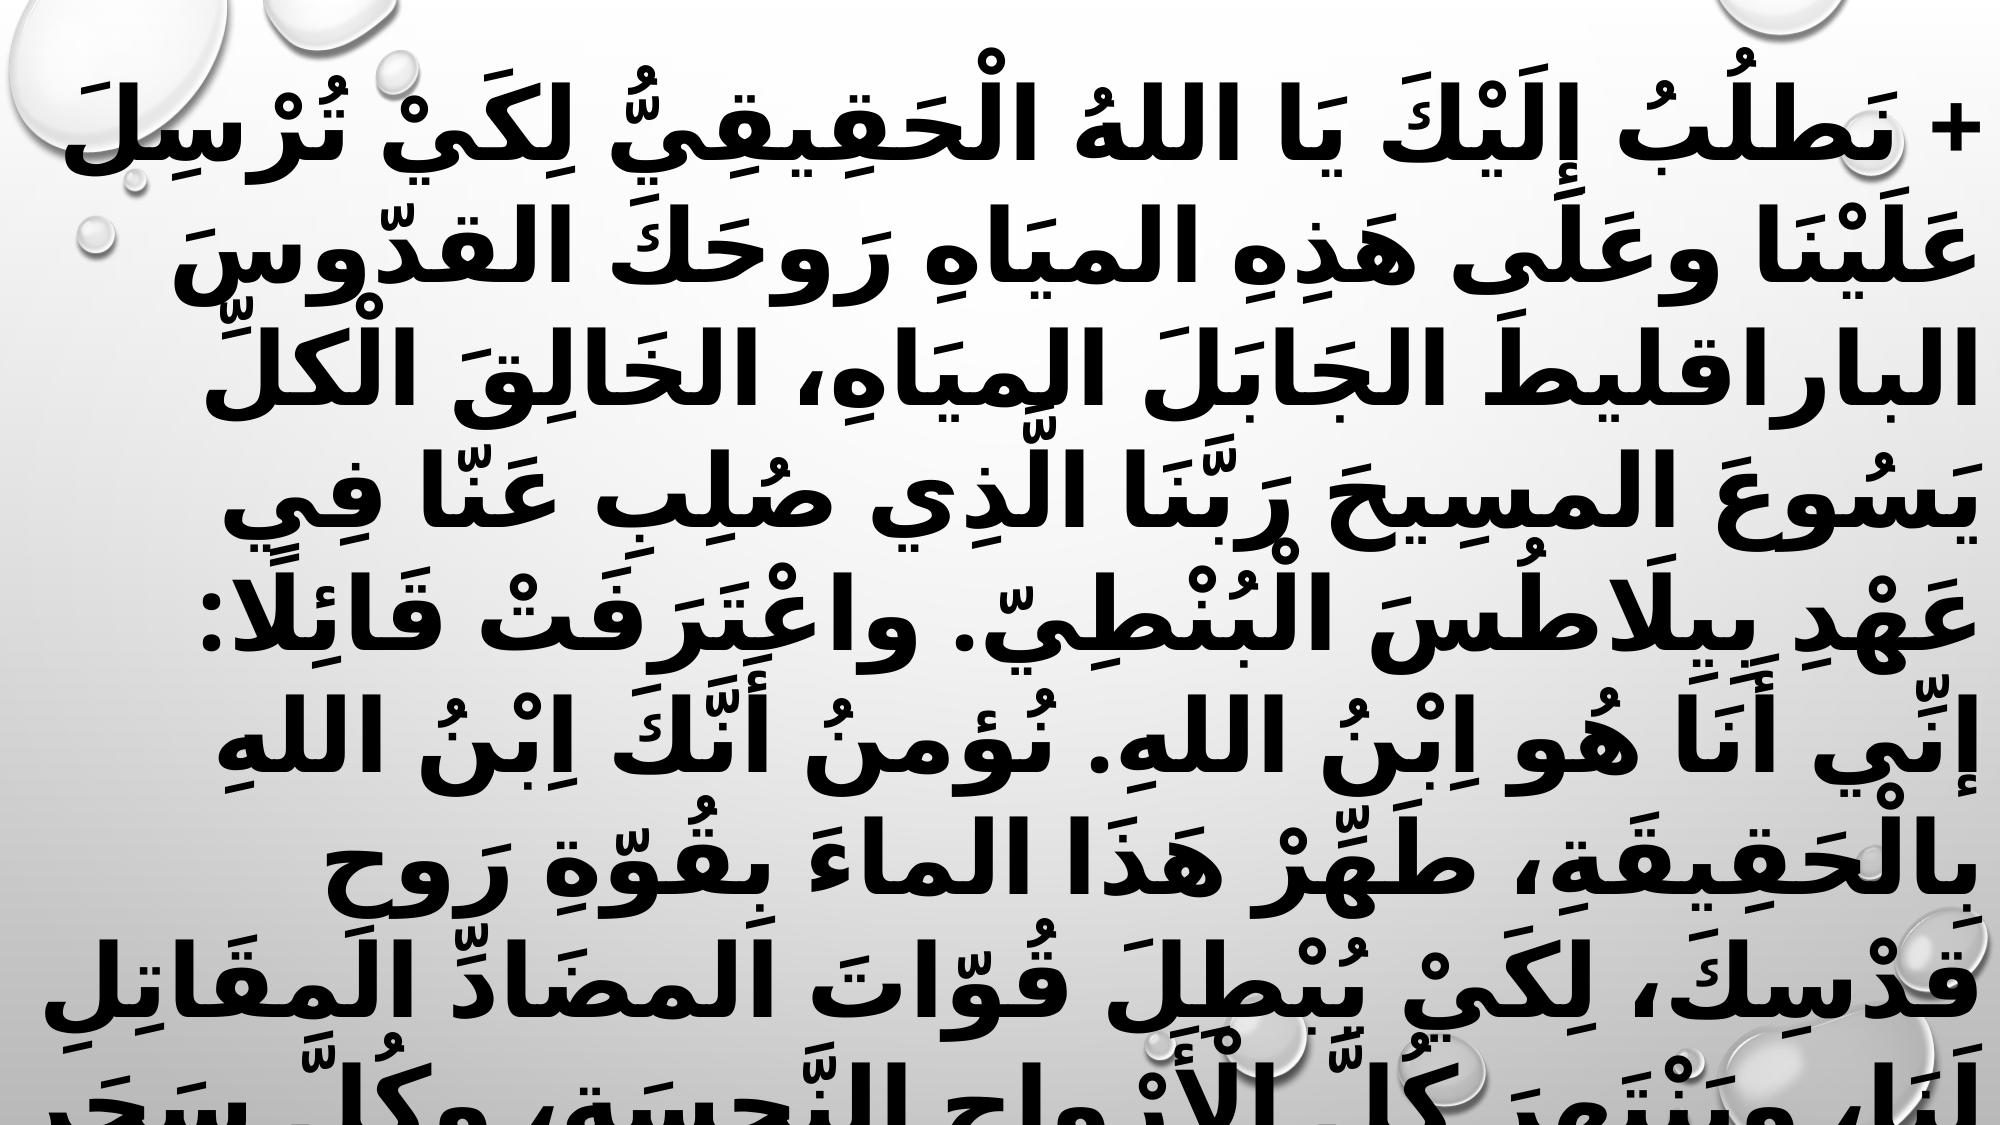

+ نَطلُبُ إِلَيْكَ يَا اللهُ الْحَقِيقِيُّ لِكَيْ تُرْسِلَ عَلَيْنَا وعَلَى هَذِهِ الميَاهِ رَوحَكَ القدّوسَ الباراقليطَ الجَابَلَ الميَاهِ، الخَالِقَ الْكلِّ يَسُوعَ المسِيحَ رَبَّنَا الَّذِي صُلِبِ عَنّا فِي عَهْدِ بِيِلَاطُسَ الْبُنْطِيّ. واعْتَرَفَتْ قَائِلًا: إنِّي أَنَا هُو اِبْنُ اللهِ. نُؤمنُ أَنَّكَ اِبْنُ اللهِ بِالْحَقِيقَةِ، طَهِّرْ هَذَا الماءَ بِقُوّةِ رَوحِ قدْسِكَ، لِكَيْ يُبْطِلَ قُوّاتَ المضَادِّ المقَاتِلِ لَنَا، ويَنْتَهِرَ كُلَّ الْأَرْواحِ النَّجِسَةِ، وكُلَّ سَحَرٍ وكُلَّ رُقْيَةٍ وكُلَّ عِبَادَةِ الْأَوثَانِ. فَلَتَهْرُبْ مِنْ هَذَا الماءِ كُلُّ قُوةِ المضَادِّ بِعَلَاَمَةِ صَلِيبِكَ المقَدَّسِ يَا رَبِّنَا يَسُوعَ المسِيحَ.